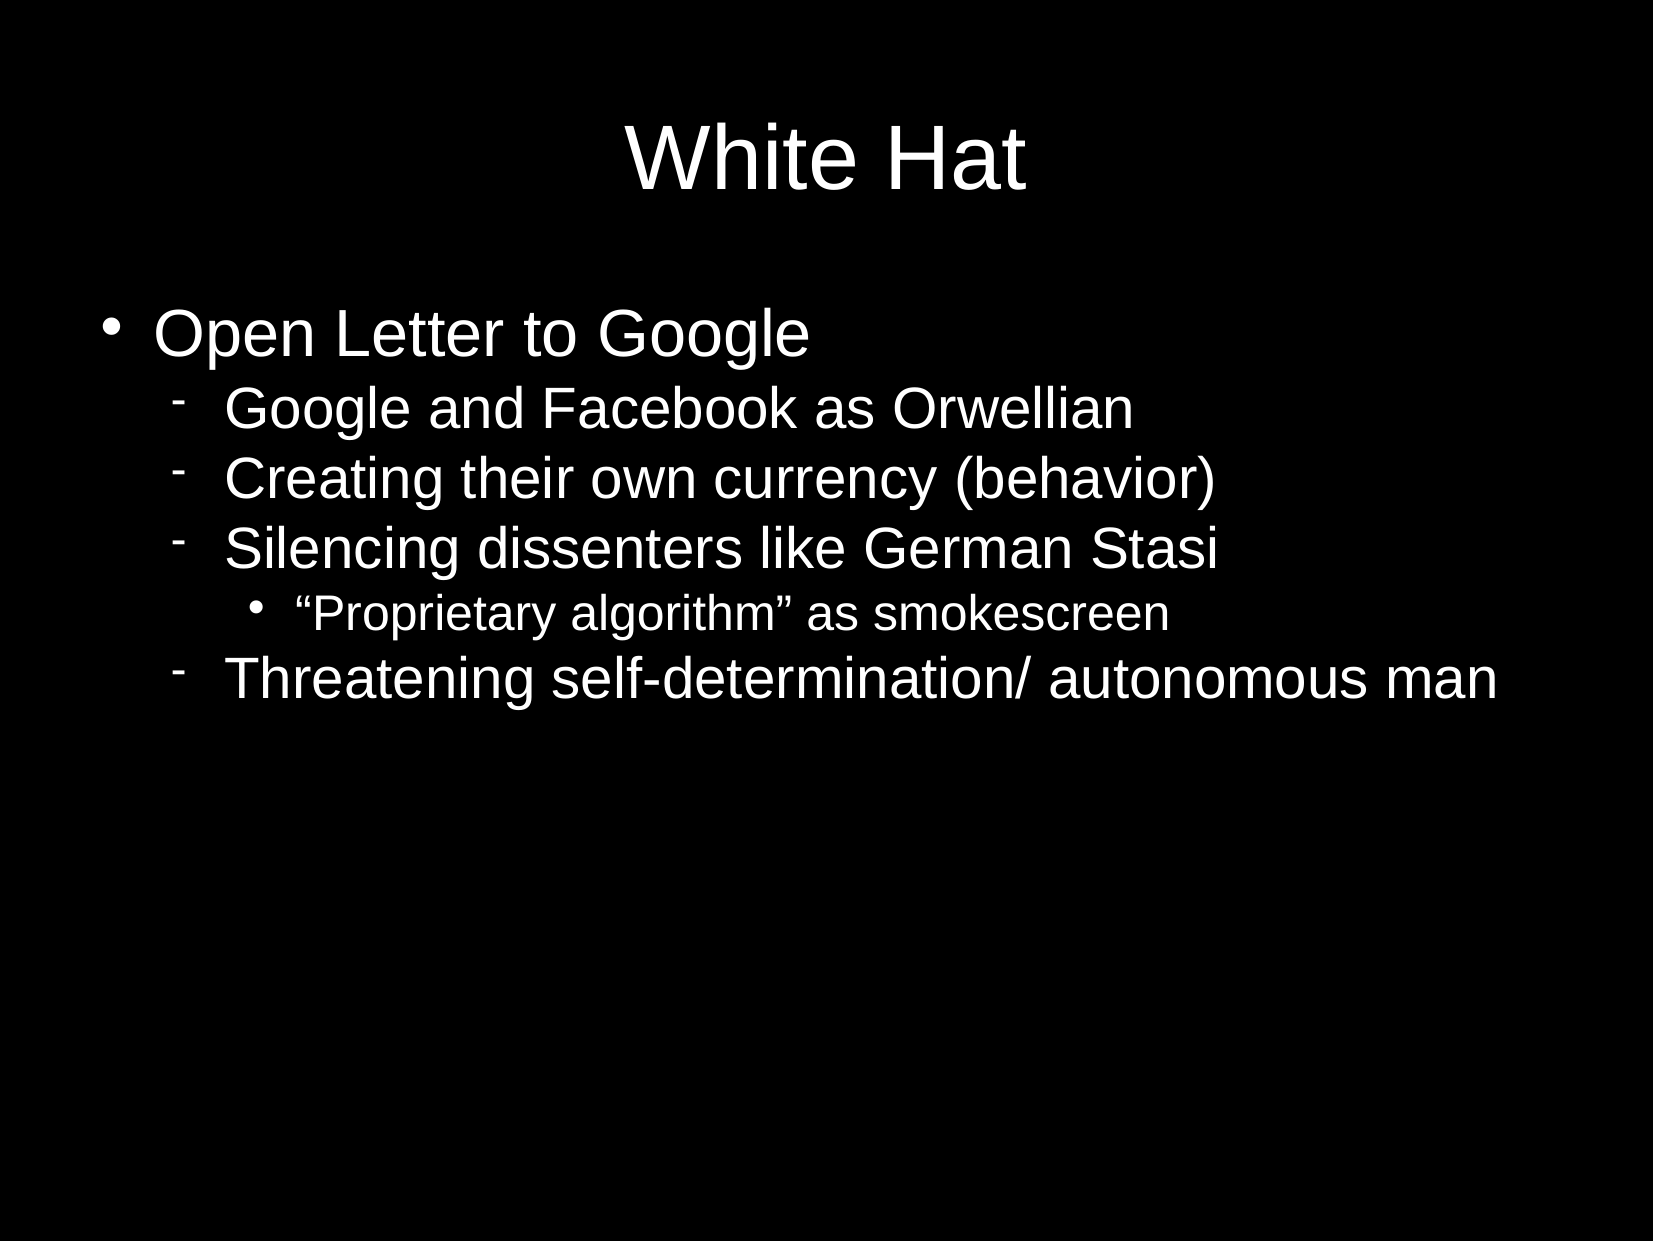

White Hat
Open Letter to Google
Google and Facebook as Orwellian
Creating their own currency (behavior)
Silencing dissenters like German Stasi
“Proprietary algorithm” as smokescreen
Threatening self-determination/ autonomous man